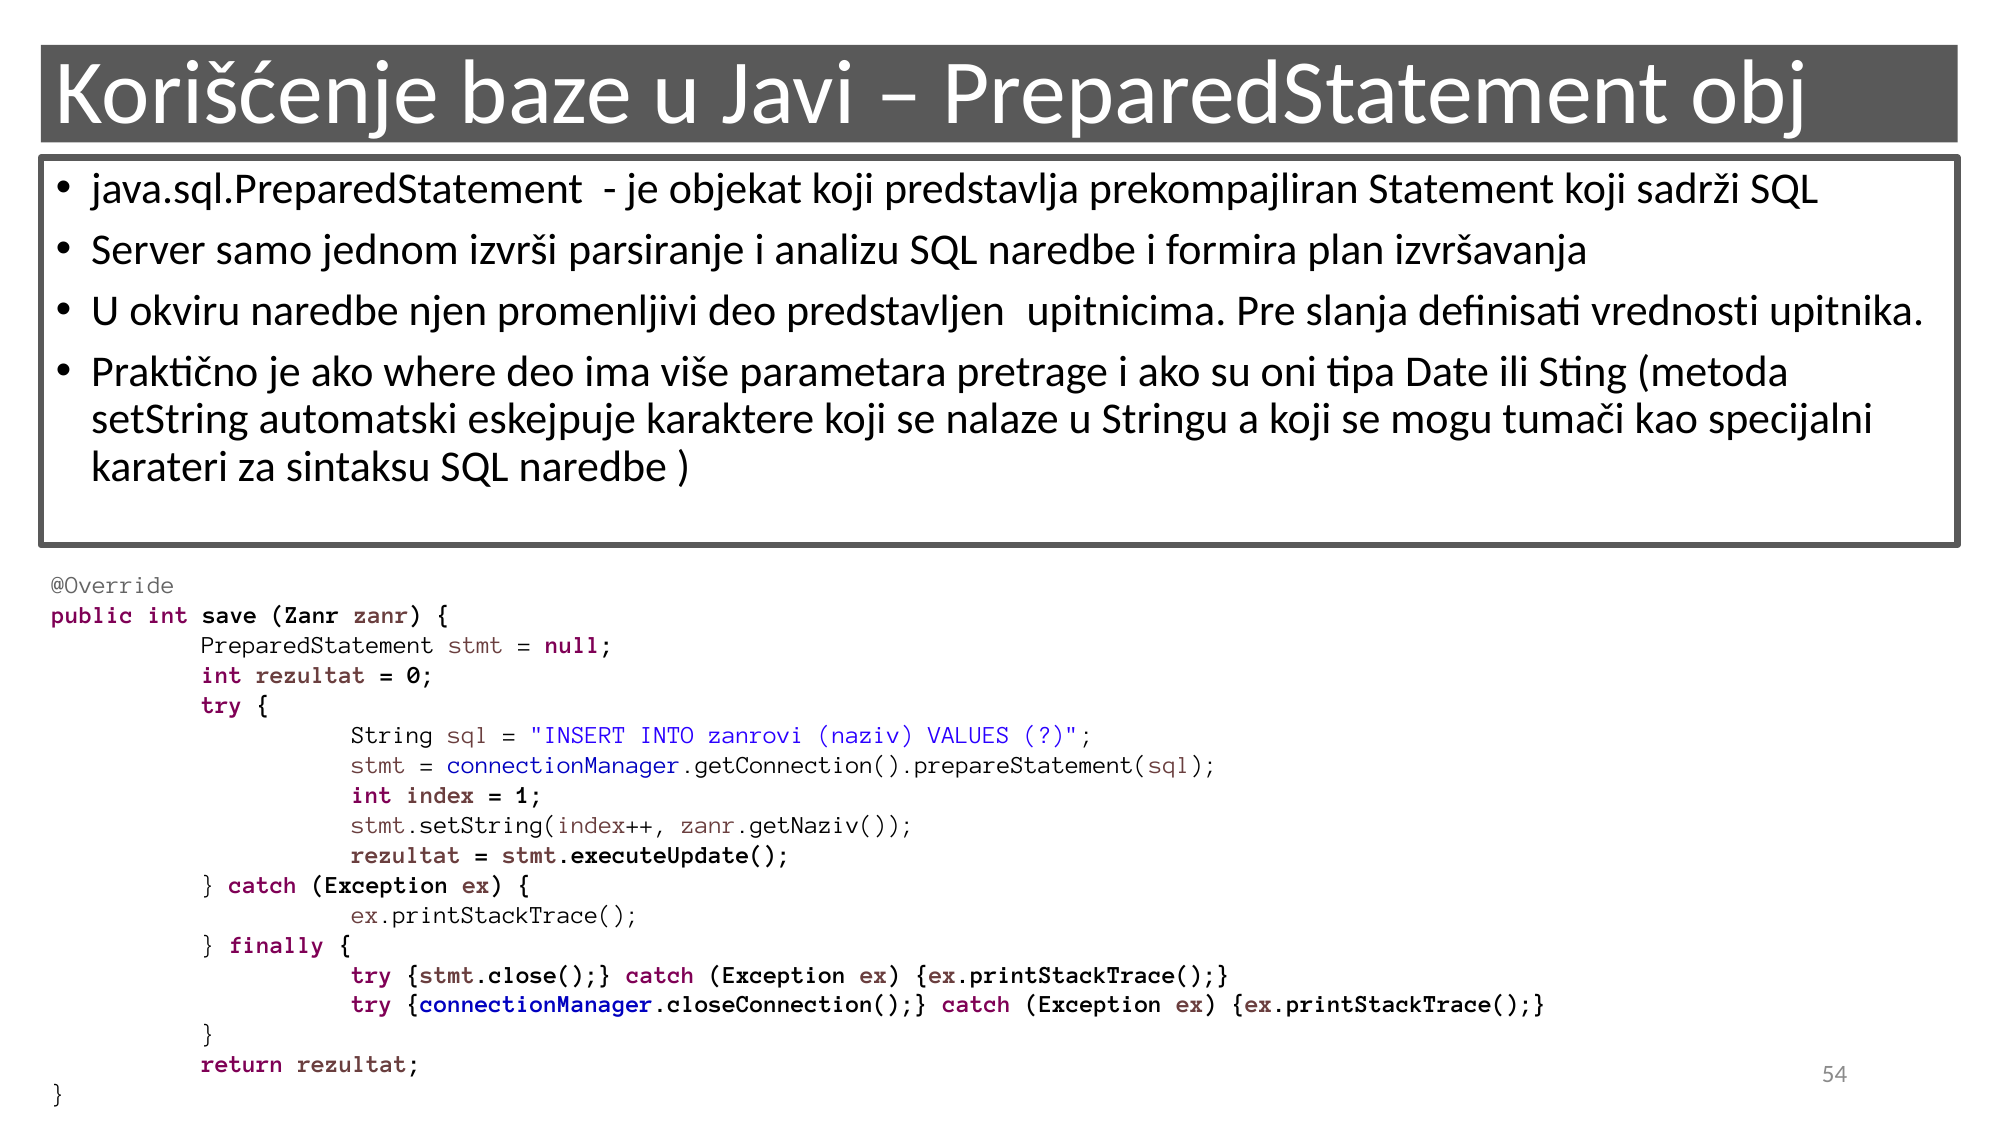

# Korišćenje baze u Javi – PreparedStatement obj
java.sql.PreparedStatement  - je objekat koji predstavlja prekompajliran Statement koji sadrži SQL
Server samo jednom izvrši parsiranje i analizu SQL naredbe i formira plan izvršavanja
U okviru naredbe njen promenljivi deo predstavljen  upitnicima. Pre slanja definisati vrednosti upitnika.
Praktično je ako where deo ima više parametara pretrage i ako su oni tipa Date ili Sting (metoda setString automatski eskejpuje karaktere koji se nalaze u Stringu a koji se mogu tumači kao specijalni karateri za sintaksu SQL naredbe )
@Override
public int save (Zanr zanr) {
	PreparedStatement stmt = null;
	int rezultat = 0;
	try {
		String sql = "INSERT INTO zanrovi (naziv) VALUES (?)";
		stmt = connectionManager.getConnection().prepareStatement(sql);
		int index = 1;
		stmt.setString(index++, zanr.getNaziv());
		rezultat = stmt.executeUpdate();
	} catch (Exception ex) {
		ex.printStackTrace();
	} finally {
		try {stmt.close();} catch (Exception ex) {ex.printStackTrace();}
		try {connectionManager.closeConnection();} catch (Exception ex) {ex.printStackTrace();}
	}
	return rezultat;
}
54